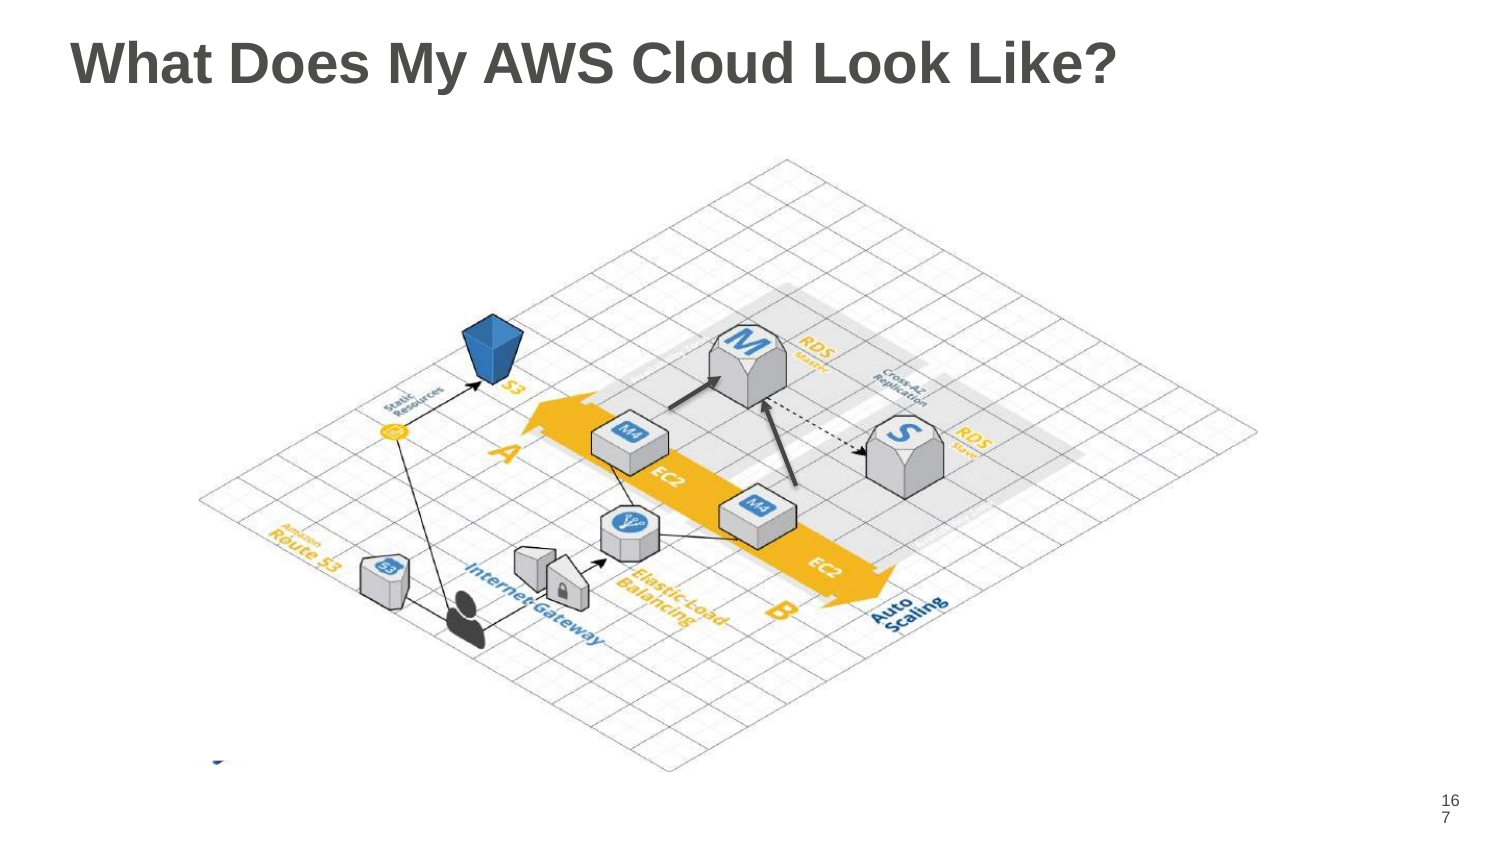

# What Does My AWS Cloud Look Like?

167